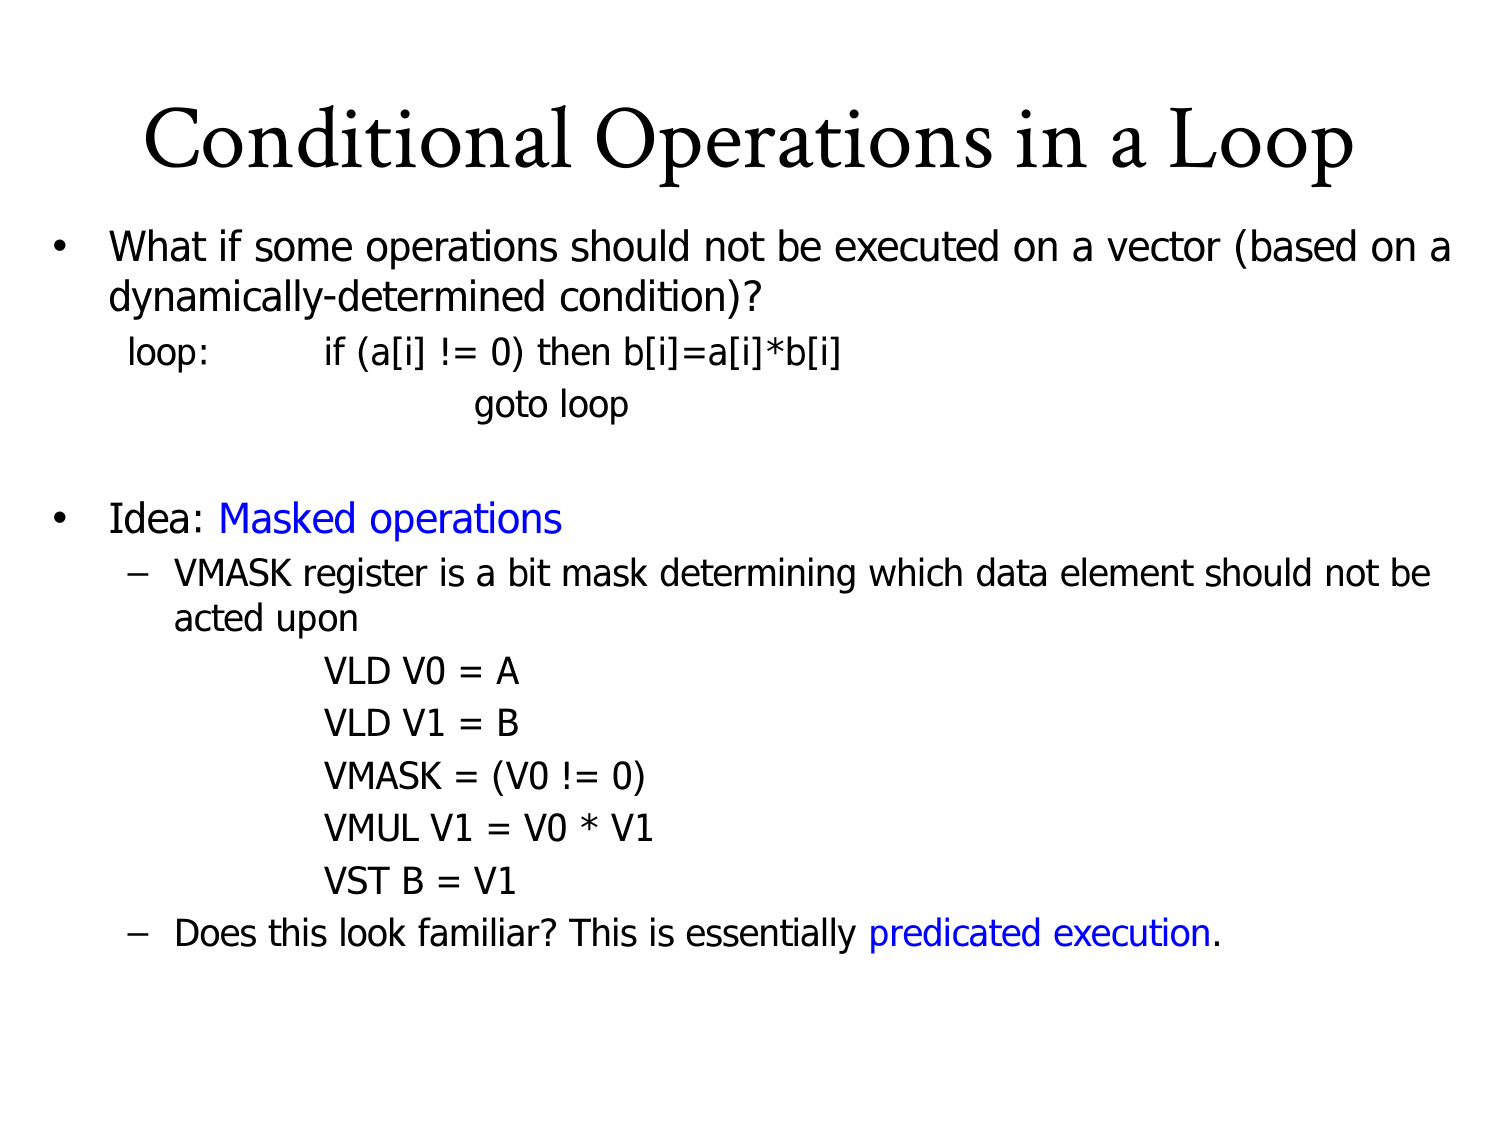

# Conditional Operations in a Loop
What if some operations should not be executed on a vector (based on a dynamically-determined condition)?
loop: 	if (a[i] != 0) then b[i]=a[i]*b[i]
			goto loop

Idea: Masked operations
VMASK register is a bit mask determining which data element should not be acted upon
		VLD V0 = A
		VLD V1 = B
		VMASK = (V0 != 0)
		VMUL V1 = V0 * V1
		VST B = V1
Does this look familiar? This is essentially predicated execution.